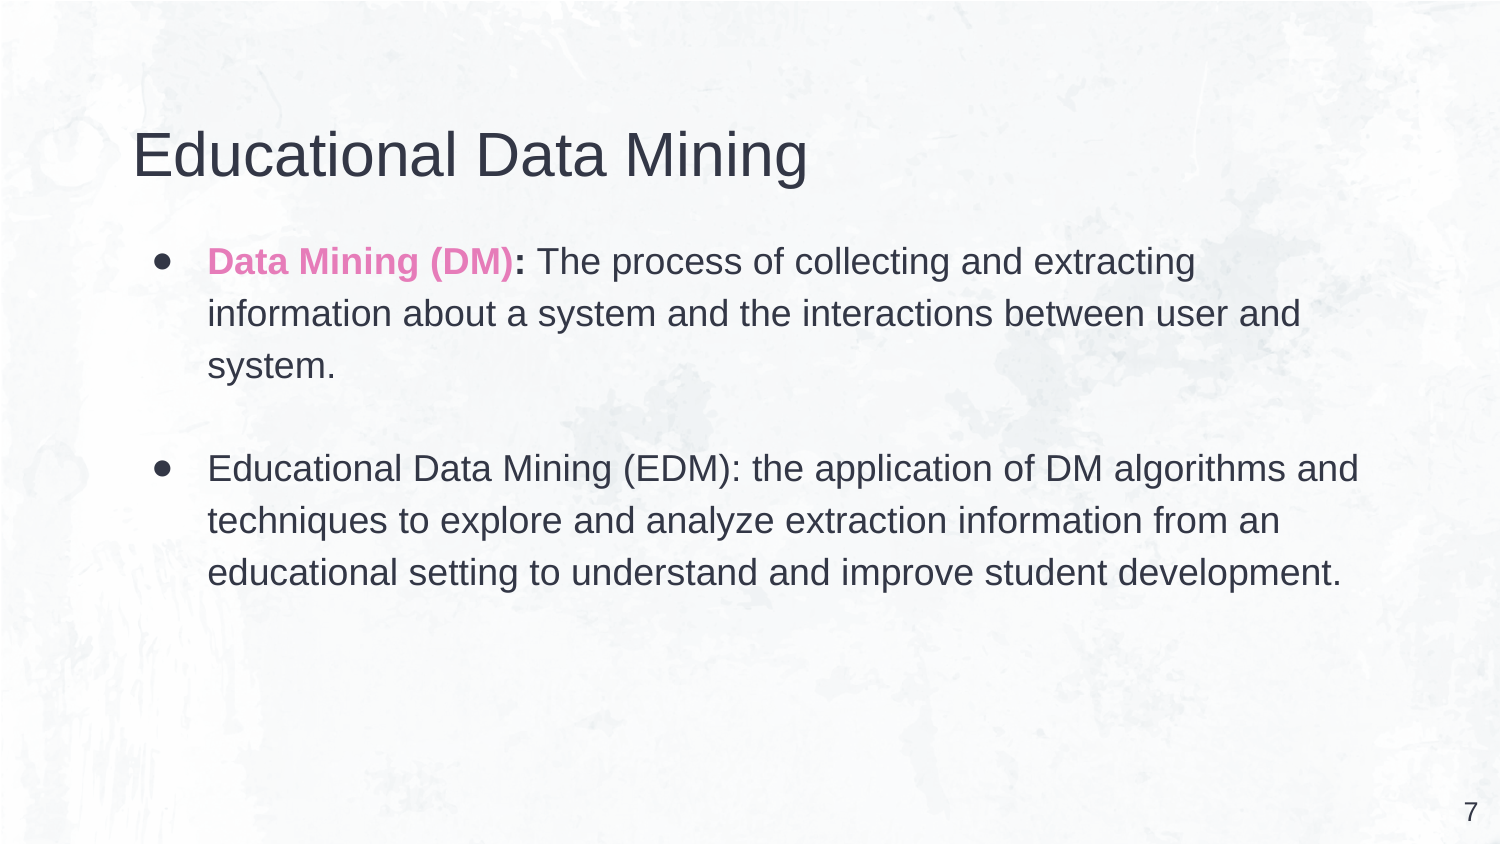

# Educational Data Mining
Data Mining (DM): The process of collecting and extracting information about a system and the interactions between user and system.

Educational Data Mining (EDM): the application of DM algorithms and techniques to explore and analyze extraction information from an educational setting to understand and improve student development.
7